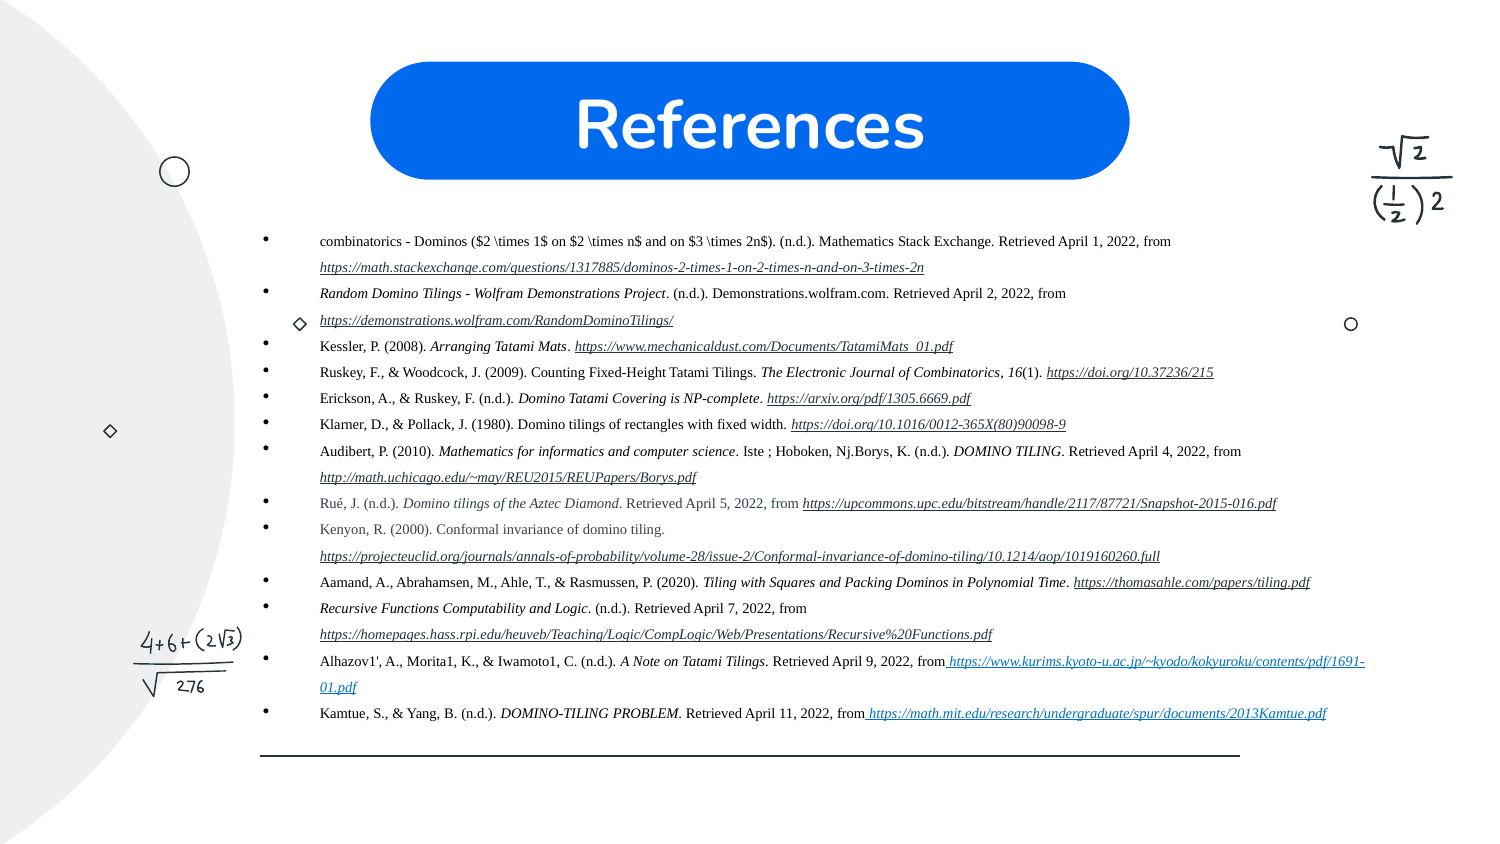

# References

combinatorics - Dominos ($2 \times 1$ on $2 \times n$ and on $3 \times 2n$). (n.d.). Mathematics Stack Exchange. Retrieved April 1, 2022, from https://math.stackexchange.com/questions/1317885/dominos-2-times-1-on-2-times-n-and-on-3-times-2n
Random Domino Tilings - Wolfram Demonstrations Project. (n.d.). Demonstrations.wolfram.com. Retrieved April 2, 2022, from https://demonstrations.wolfram.com/RandomDominoTilings/
Kessler, P. (2008). Arranging Tatami Mats. https://www.mechanicaldust.com/Documents/TatamiMats_01.pdf
Ruskey, F., & Woodcock, J. (2009). Counting Fixed-Height Tatami Tilings. The Electronic Journal of Combinatorics, 16(1). https://doi.org/10.37236/215
Erickson, A., & Ruskey, F. (n.d.). Domino Tatami Covering is NP-complete. https://arxiv.org/pdf/1305.6669.pdf
Klarner, D., & Pollack, J. (1980). Domino tilings of rectangles with fixed width. https://doi.org/10.1016/0012-365X(80)90098-9
Audibert, P. (2010). Mathematics for informatics and computer science. Iste ; Hoboken, Nj.‌Borys, K. (n.d.). DOMINO TILING. Retrieved April 4, 2022, from http://math.uchicago.edu/~may/REU2015/REUPapers/Borys.pdf
Rué, J. (n.d.). Domino tilings of the Aztec Diamond. Retrieved April 5, 2022, from https://upcommons.upc.edu/bitstream/handle/2117/87721/Snapshot-2015-016.pdf
Kenyon, R. (2000). Conformal invariance of domino tiling. https://projecteuclid.org/journals/annals-of-probability/volume-28/issue-2/Conformal-invariance-of-domino-tiling/10.1214/aop/1019160260.full
‌Aamand, A., Abrahamsen, M., Ahle, T., & Rasmussen, P. (2020). Tiling with Squares and Packing Dominos in Polynomial Time. https://thomasahle.com/papers/tiling.pdf
Recursive Functions Computability and Logic. (n.d.). Retrieved April 7, 2022, from https://homepages.hass.rpi.edu/heuveb/Teaching/Logic/CompLogic/Web/Presentations/Recursive%20Functions.pdf
Alhazov1', A., Morita1, K., & Iwamoto1, C. (n.d.). A Note on Tatami Tilings. Retrieved April 9, 2022, from https://www.kurims.kyoto-u.ac.jp/~kyodo/kokyuroku/contents/pdf/1691-01.pdf
‌Kamtue, S., & Yang, B. (n.d.). DOMINO-TILING PROBLEM. Retrieved April 11, 2022, from https://math.mit.edu/research/undergraduate/spur/documents/2013Kamtue.pdf